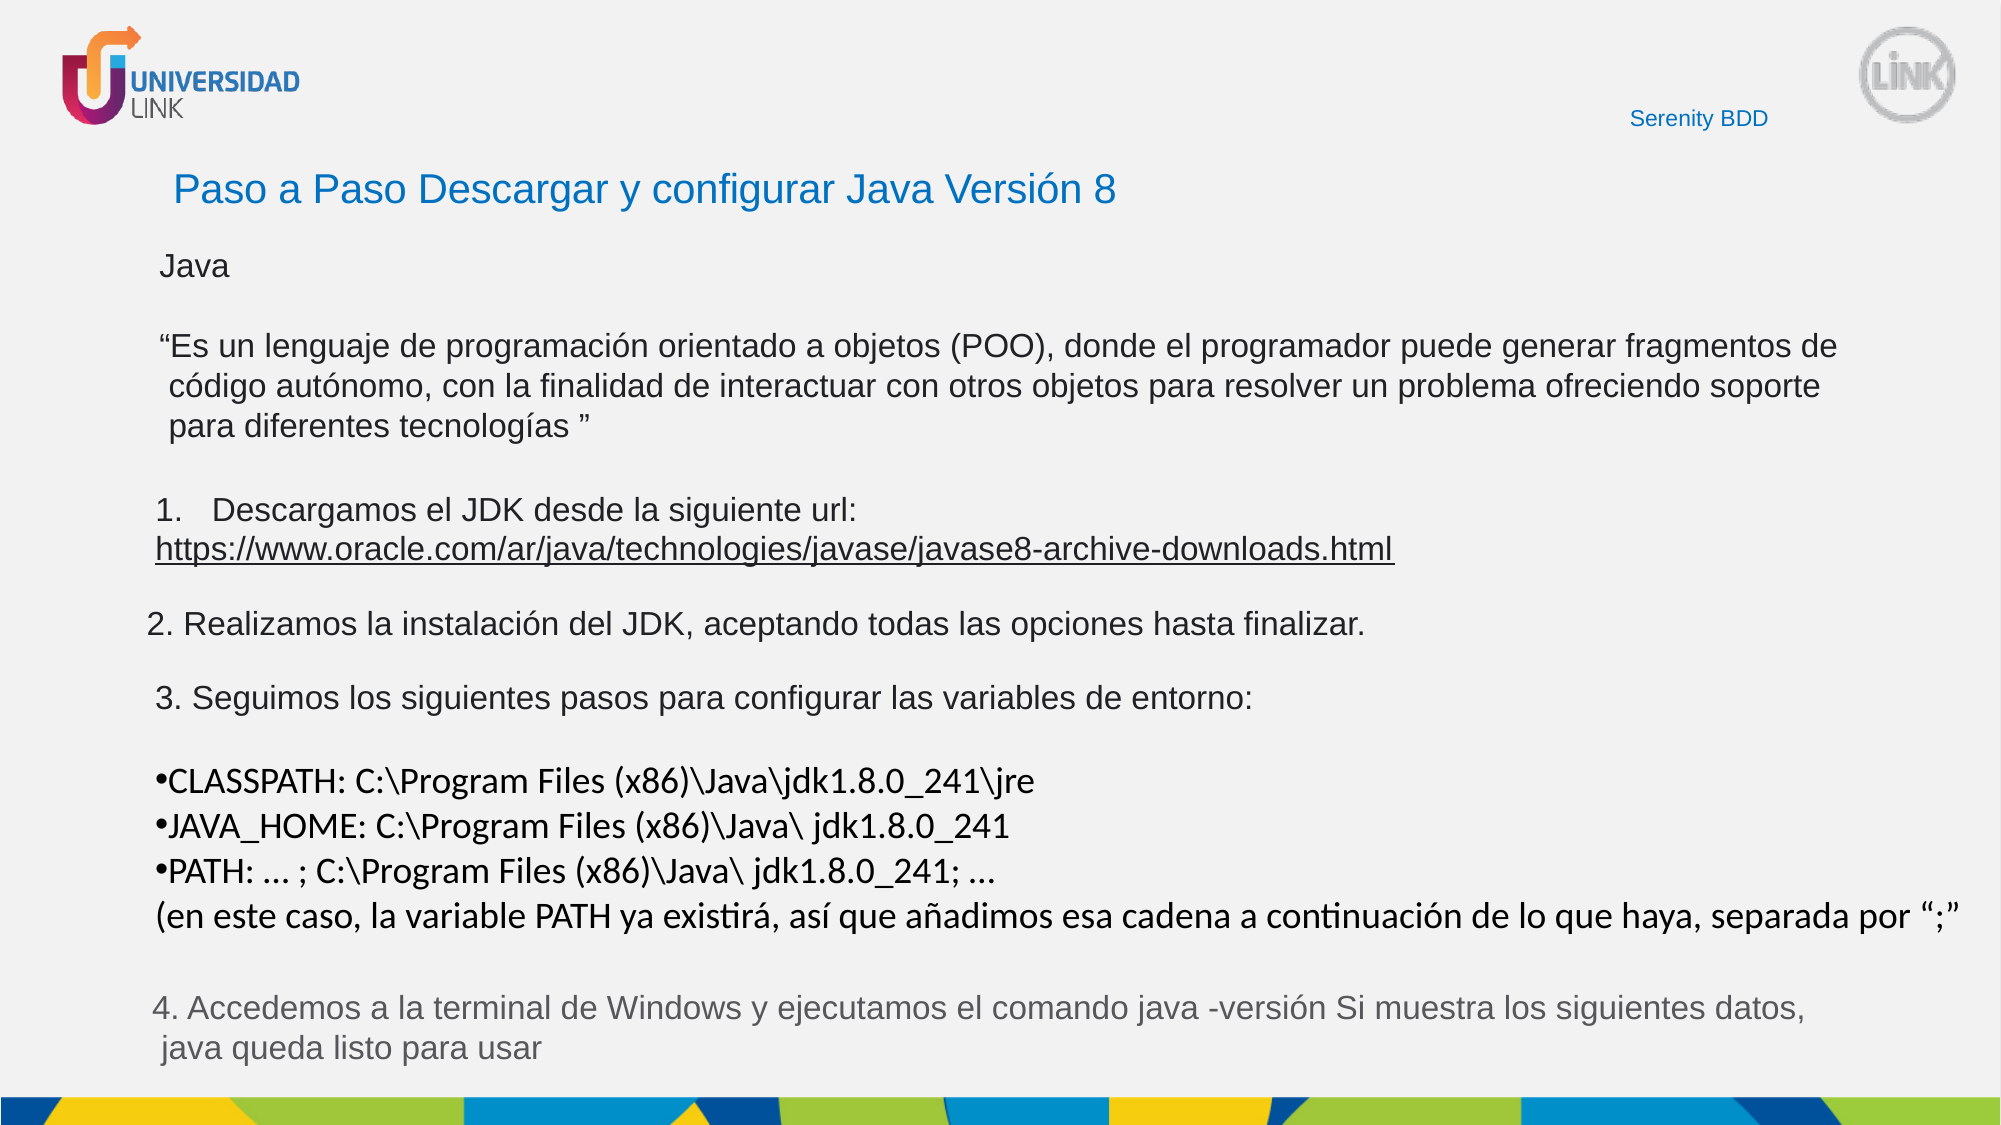

Serenity BDD
Paso a Paso Descargar y configurar Java Versión 8
Java

“Es un lenguaje de programación orientado a objetos (POO), donde el programador puede generar fragmentos de
 código autónomo, con la finalidad de interactuar con otros objetos para resolver un problema ofreciendo soporte
 para diferentes tecnologías ”
Descargamos el JDK desde la siguiente url:
https://www.oracle.com/ar/java/technologies/javase/javase8-archive-downloads.html
2. Realizamos la instalación del JDK, aceptando todas las opciones hasta finalizar.
3. Seguimos los siguientes pasos para configurar las variables de entorno:

CLASSPATH: C:\Program Files (x86)\Java\jdk1.8.0_241\jre
JAVA_HOME: C:\Program Files (x86)\Java\ jdk1.8.0_241
PATH: … ; C:\Program Files (x86)\Java\ jdk1.8.0_241; …
(en este caso, la variable PATH ya existirá, así que añadimos esa cadena a continuación de lo que haya, separada por “;”

4. Accedemos a la terminal de Windows y ejecutamos el comando java -versión Si muestra los siguientes datos,
 java queda listo para usar